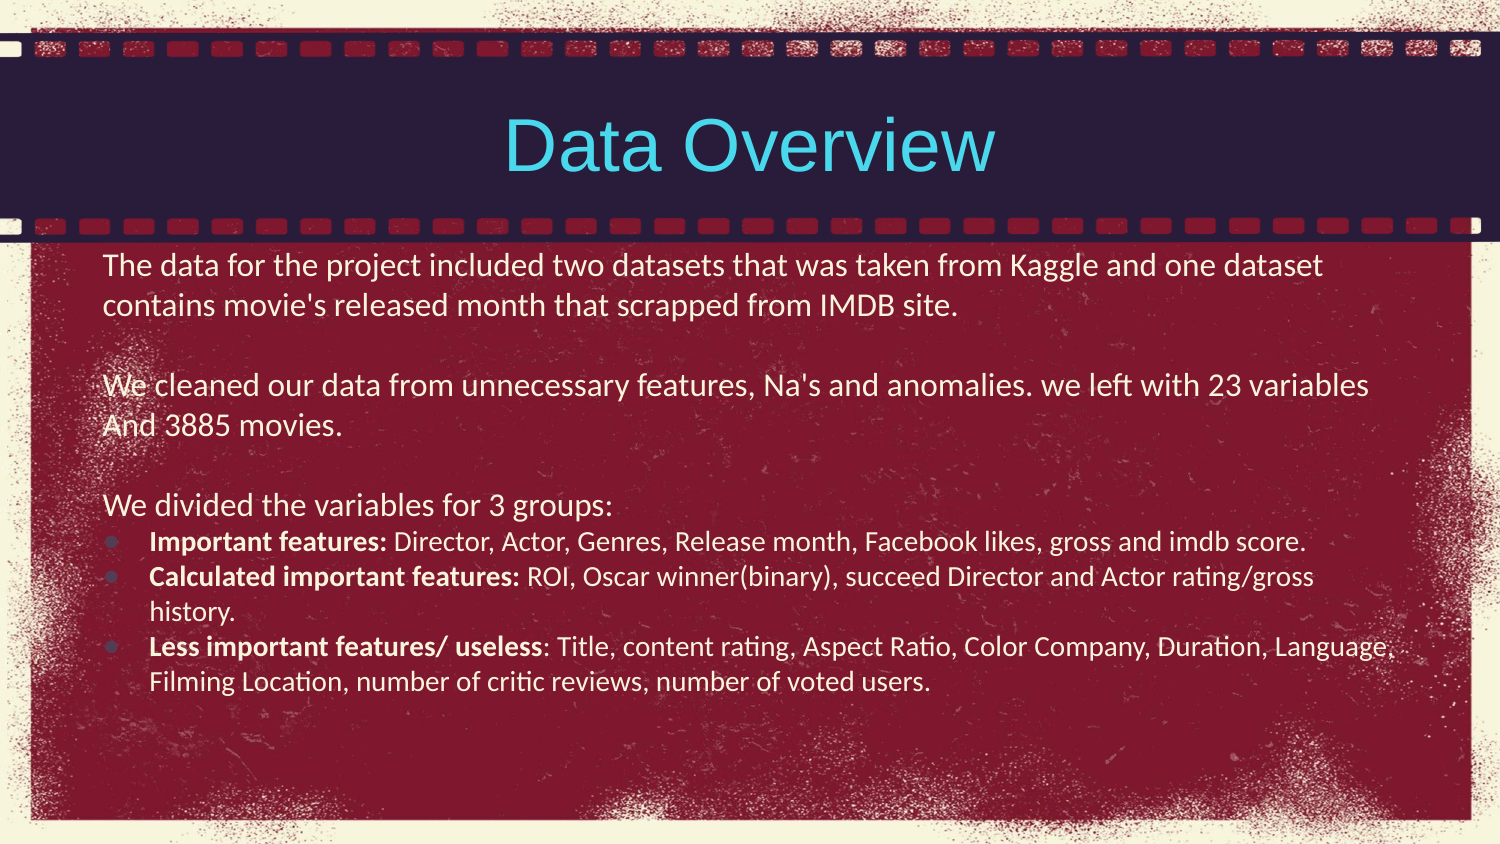

# Data Overview
The data for the project included two datasets that was taken from Kaggle and one dataset contains movie's released month that scrapped from IMDB site.

We cleaned our data from unnecessary features, Na's and anomalies. we left with 23 variables And 3885 movies.

We divided the variables for 3 groups:
Important features: Director, Actor, Genres, Release month, Facebook likes, gross and imdb score.
Calculated important features: ROI, Oscar winner(binary), succeed Director and Actor rating/gross history.
Less important features/ useless: Title, content rating, Aspect Ratio, Color Company, Duration, Language, Filming Location, number of critic reviews, number of voted users.